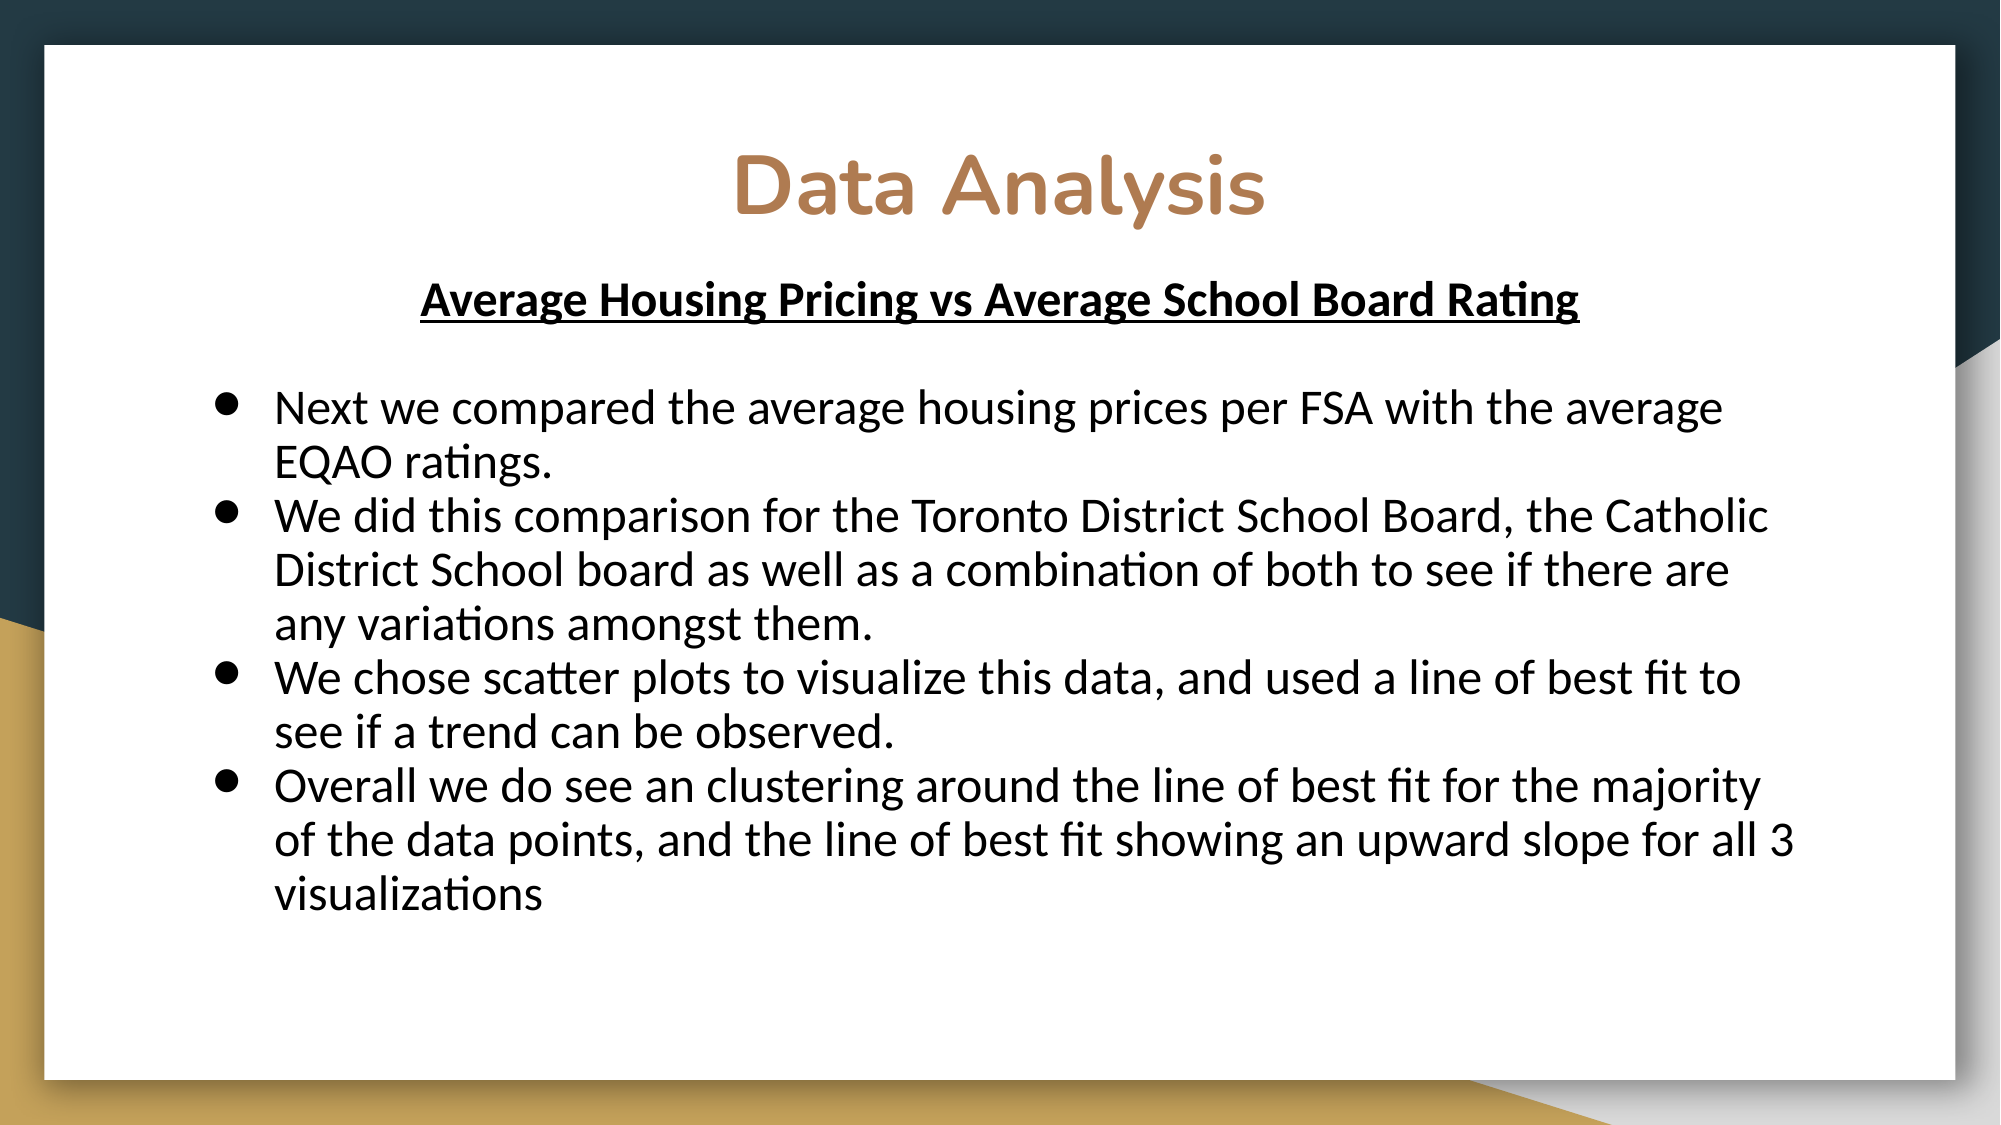

# Data Analysis
Average Housing Pricing vs Average School Board Rating

Next we compared the average housing prices per FSA with the average EQAO ratings.
We did this comparison for the Toronto District School Board, the Catholic District School board as well as a combination of both to see if there are any variations amongst them.
We chose scatter plots to visualize this data, and used a line of best fit to see if a trend can be observed.
Overall we do see an clustering around the line of best fit for the majority of the data points, and the line of best fit showing an upward slope for all 3 visualizations